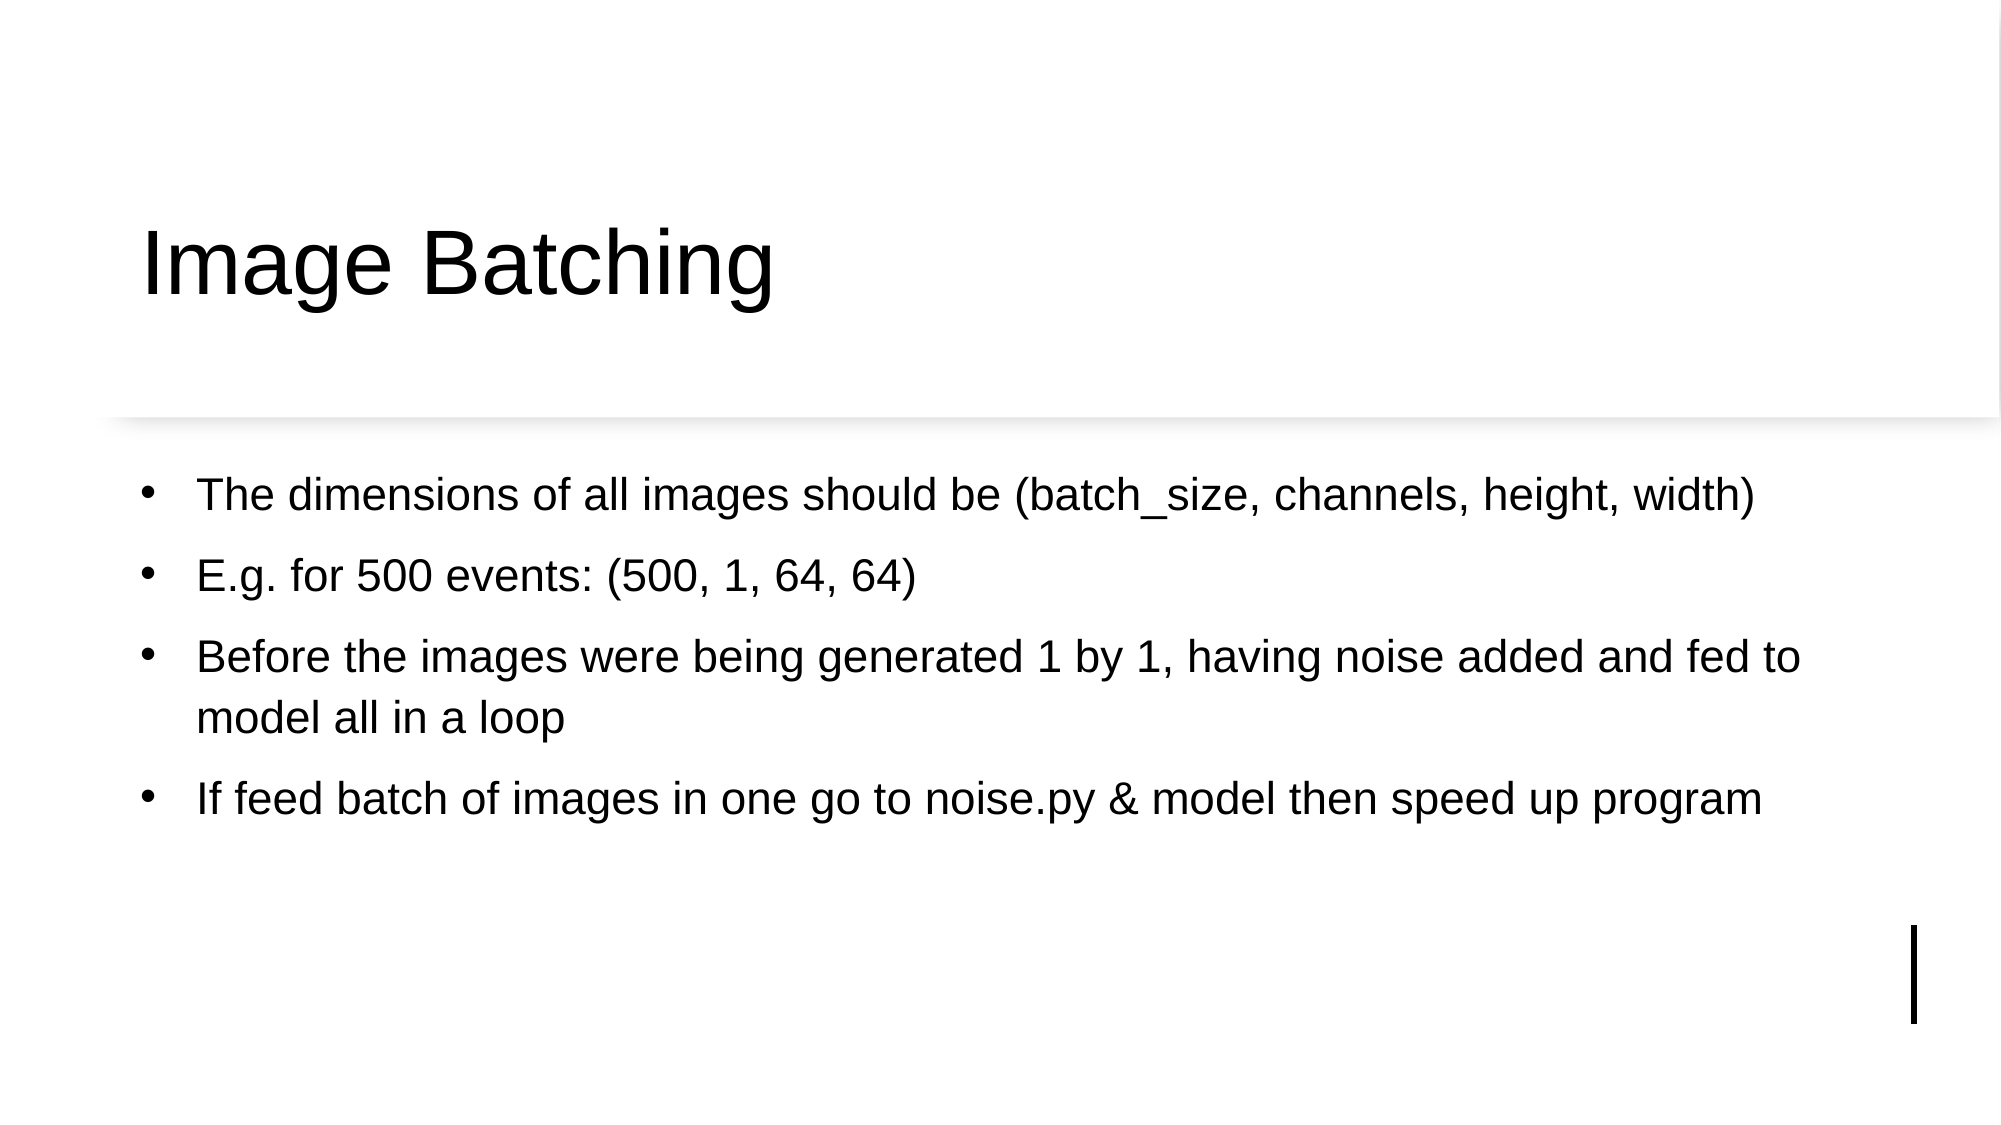

# Image Batching
The dimensions of all images should be (batch_size, channels, height, width)
E.g. for 500 events: (500, 1, 64, 64)
Before the images were being generated 1 by 1, having noise added and fed to model all in a loop
If feed batch of images in one go to noise.py & model then speed up program